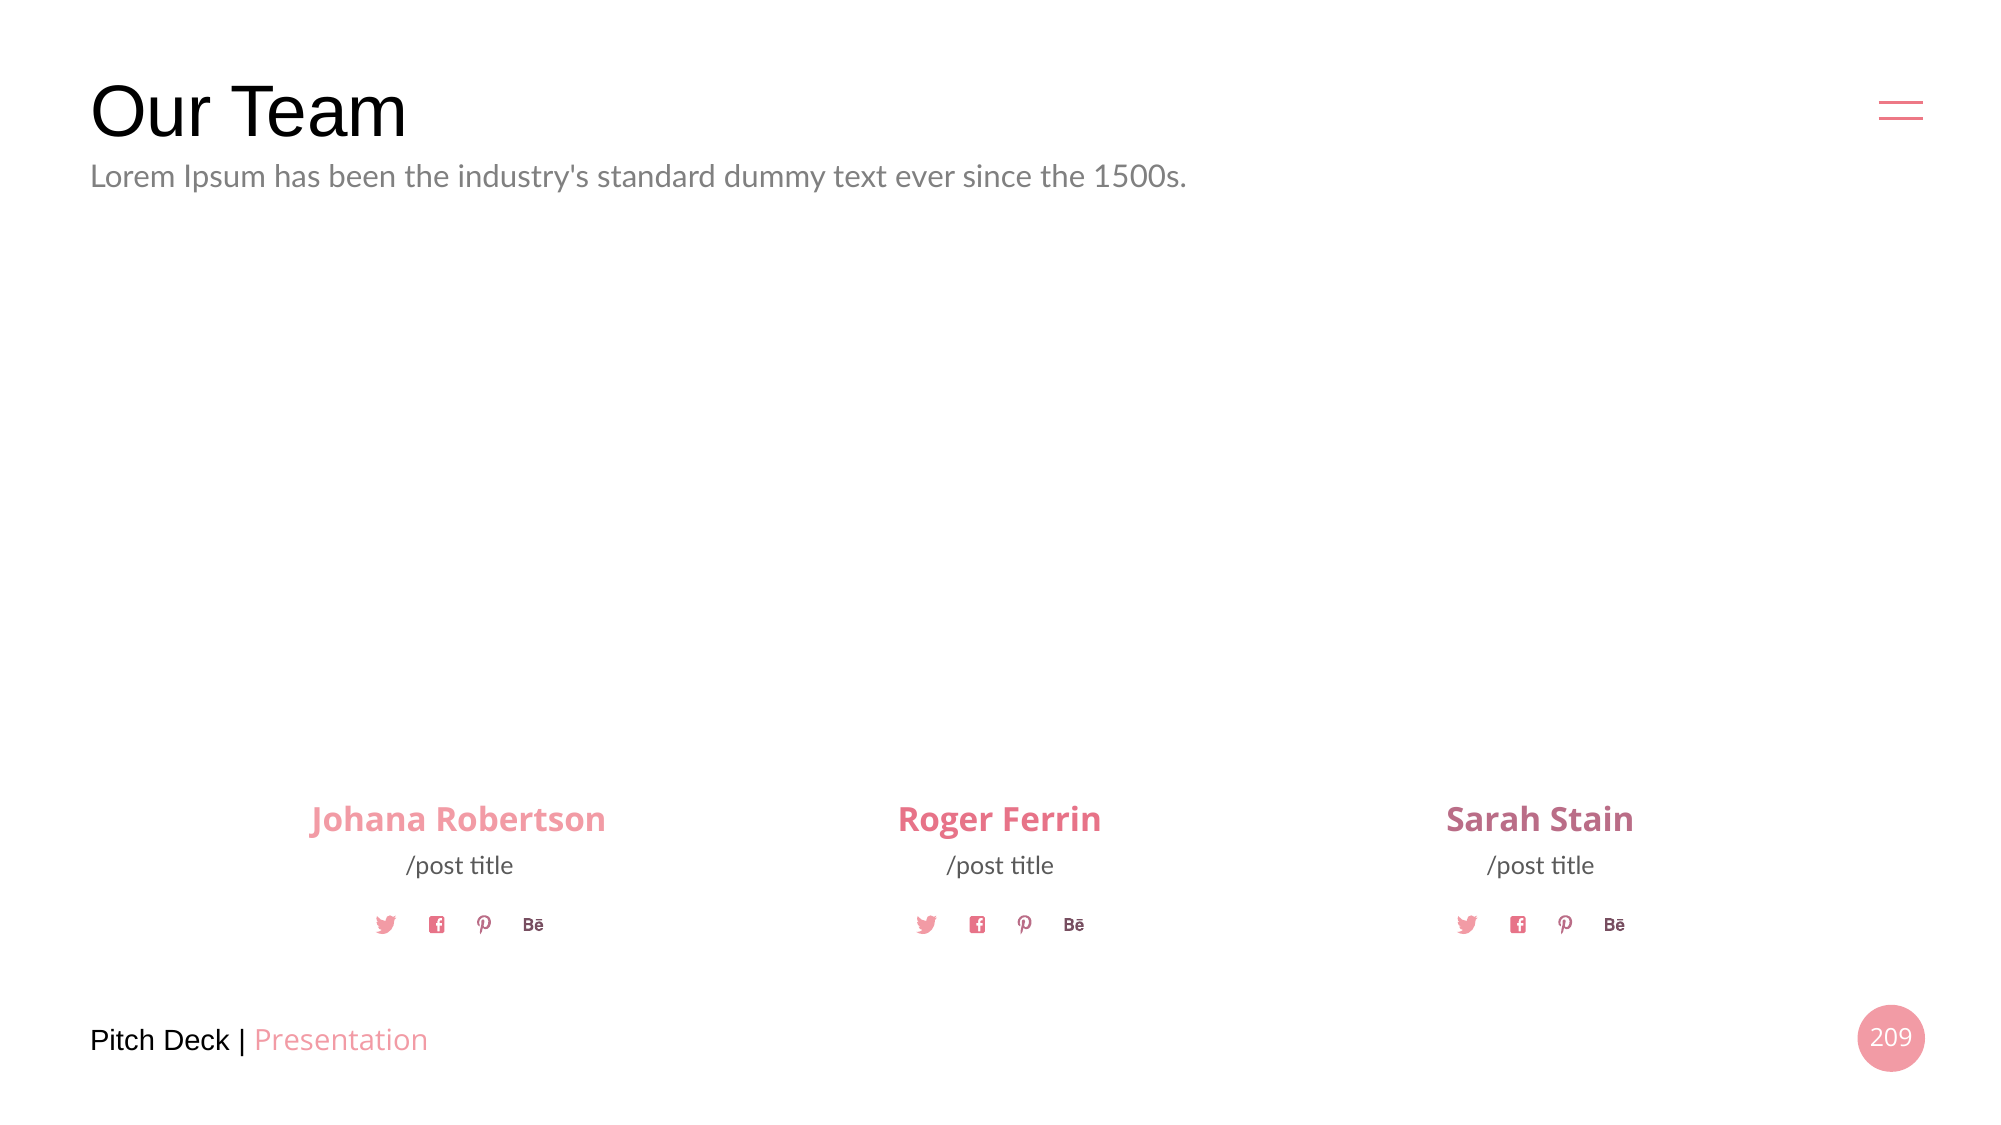

# Our Team
Lorem Ipsum has been the industry's standard dummy text ever since the 1500s.

Johana Robertson
Roger Ferrin
Sarah Stain
/post title
/post title
/post title

Pitch Deck | Presentation
209